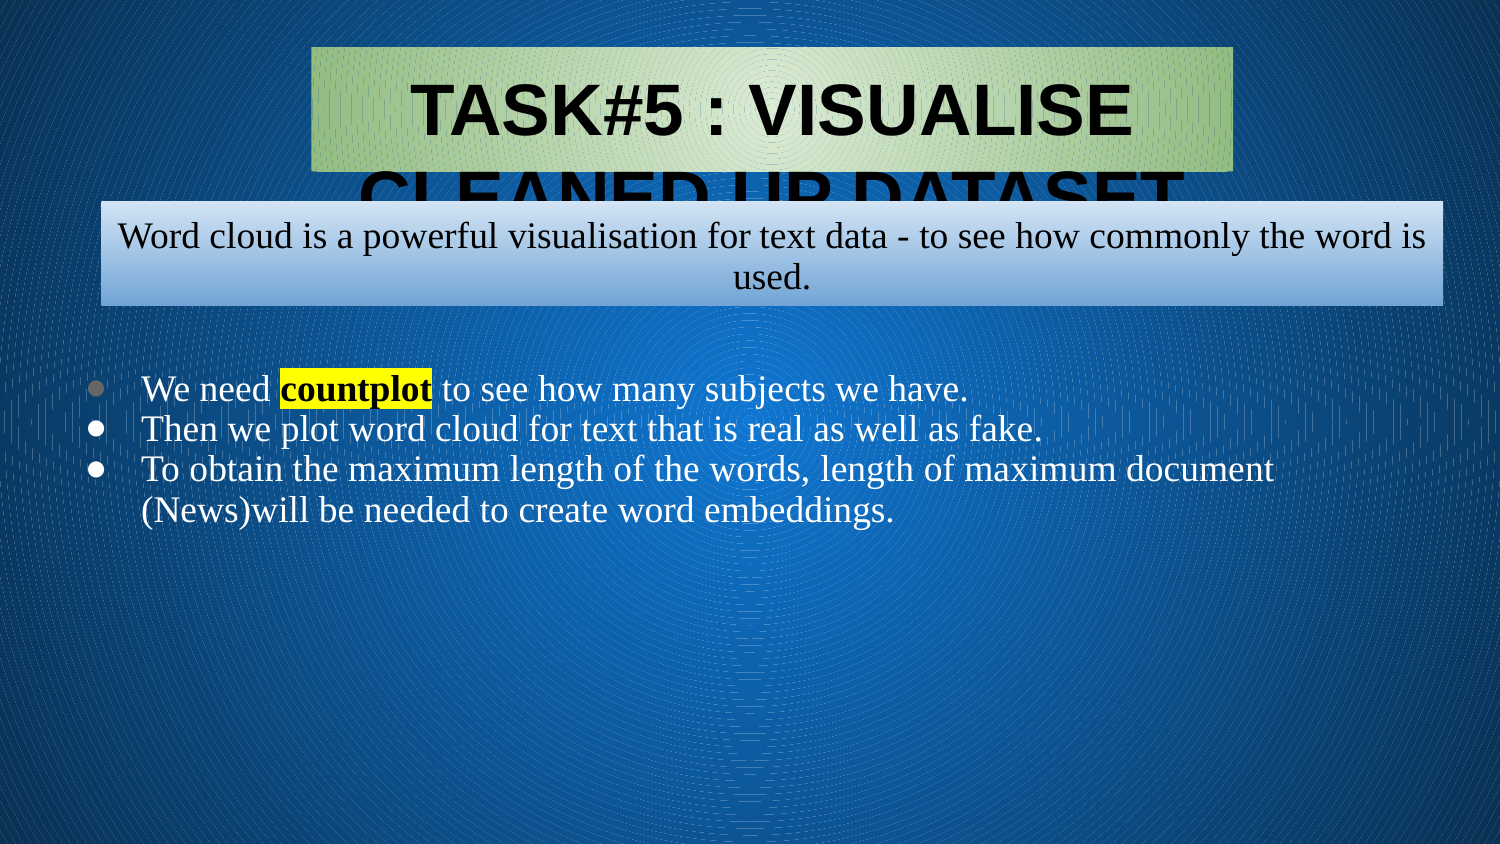

TASK#5 : VISUALISE CLEANED UP DATASET

We need countplot to see how many subjects we have.
Then we plot word cloud for text that is real as well as fake.
To obtain the maximum length of the words, length of maximum document (News)will be needed to create word embeddings.

Word cloud is a powerful visualisation for text data - to see how commonly the word is used.